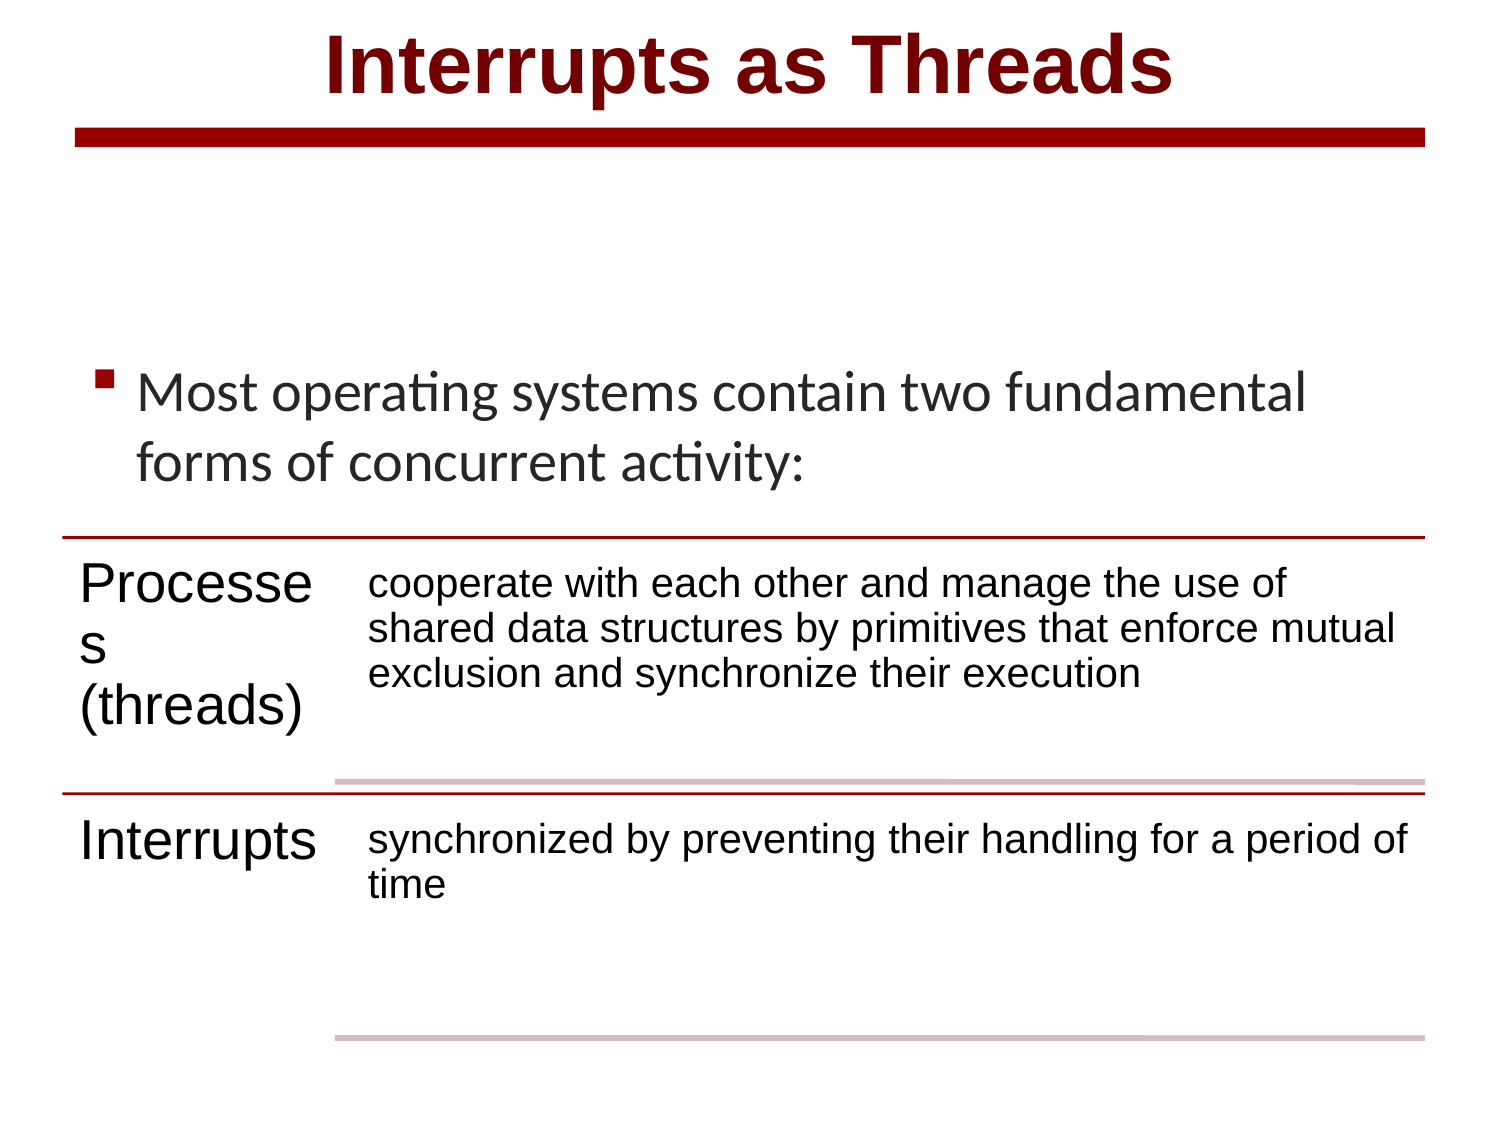

# Interrupts as Threads

Most operating systems contain two fundamental forms of concurrent activity:
Processes (threads)
cooperate with each other and manage the use of shared data structures by primitives that enforce mutual exclusion and synchronize their execution
Interrupts
synchronized by preventing their handling for a period of time